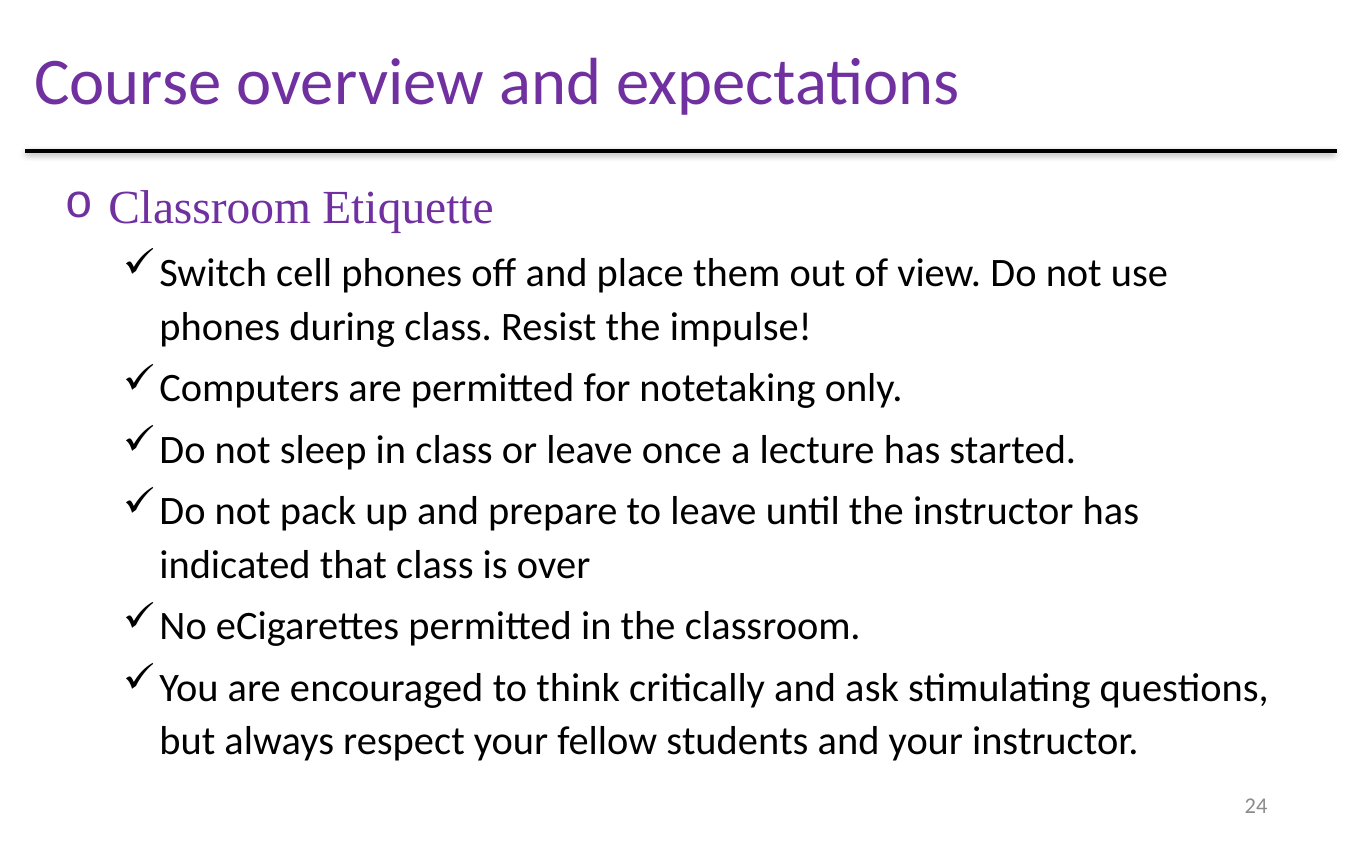

Course overview and expectations
Classroom Etiquette
Switch cell phones off and place them out of view. Do not use phones during class. Resist the impulse!
Computers are permitted for notetaking only.
Do not sleep in class or leave once a lecture has started.
Do not pack up and prepare to leave until the instructor has indicated that class is over
No eCigarettes permitted in the classroom.
You are encouraged to think critically and ask stimulating questions, but always respect your fellow students and your instructor.

24